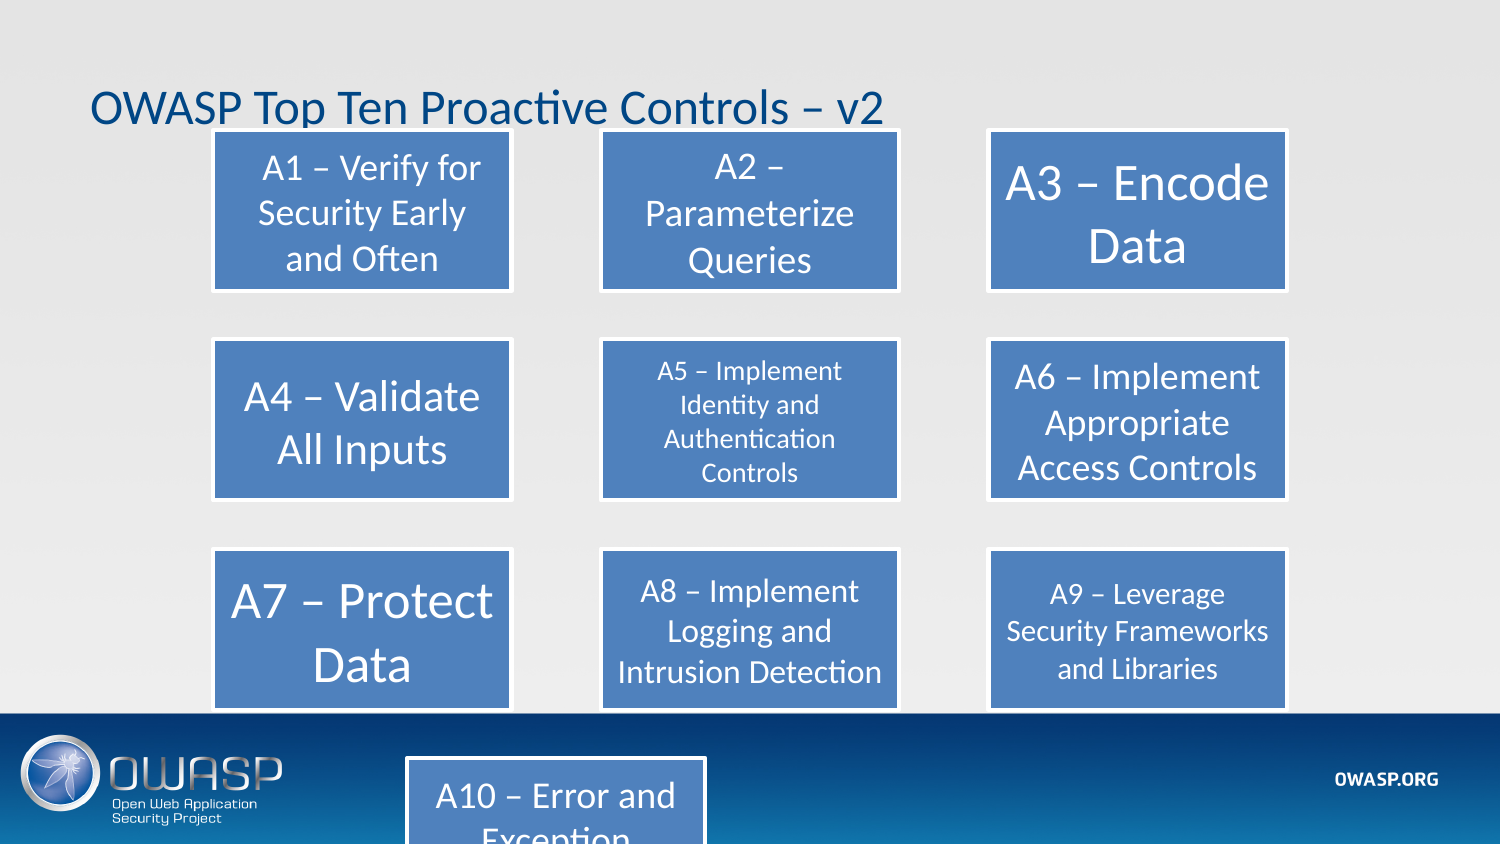

# OWASP Top Ten Proactive Controls – v2
1A1 – Verify for Security Early and Often
A2 – Parameterize Queries
A3 – Encode Data
A4 – Validate All Inputs
A5 – Implement Identity and Authentication Controls
A6 – Implement Appropriate Access Controls
A7 – Protect Data
A8 – Implement Logging and Intrusion Detection
A9 – Leverage Security Frameworks and Libraries